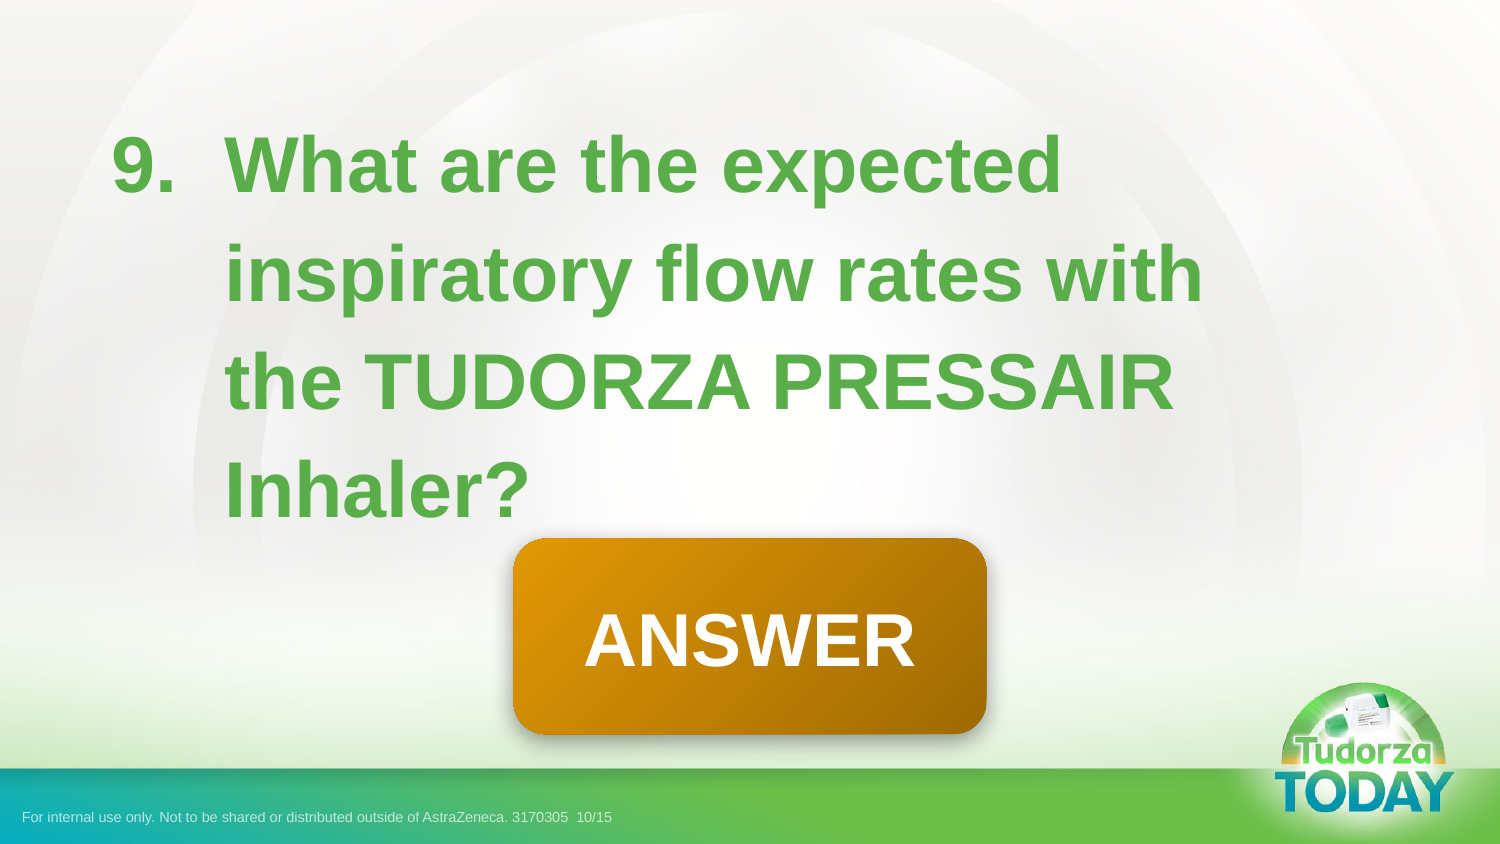

9.	What are the expected inspiratory flow rates with the TUDORZA PRESSAIR Inhaler?